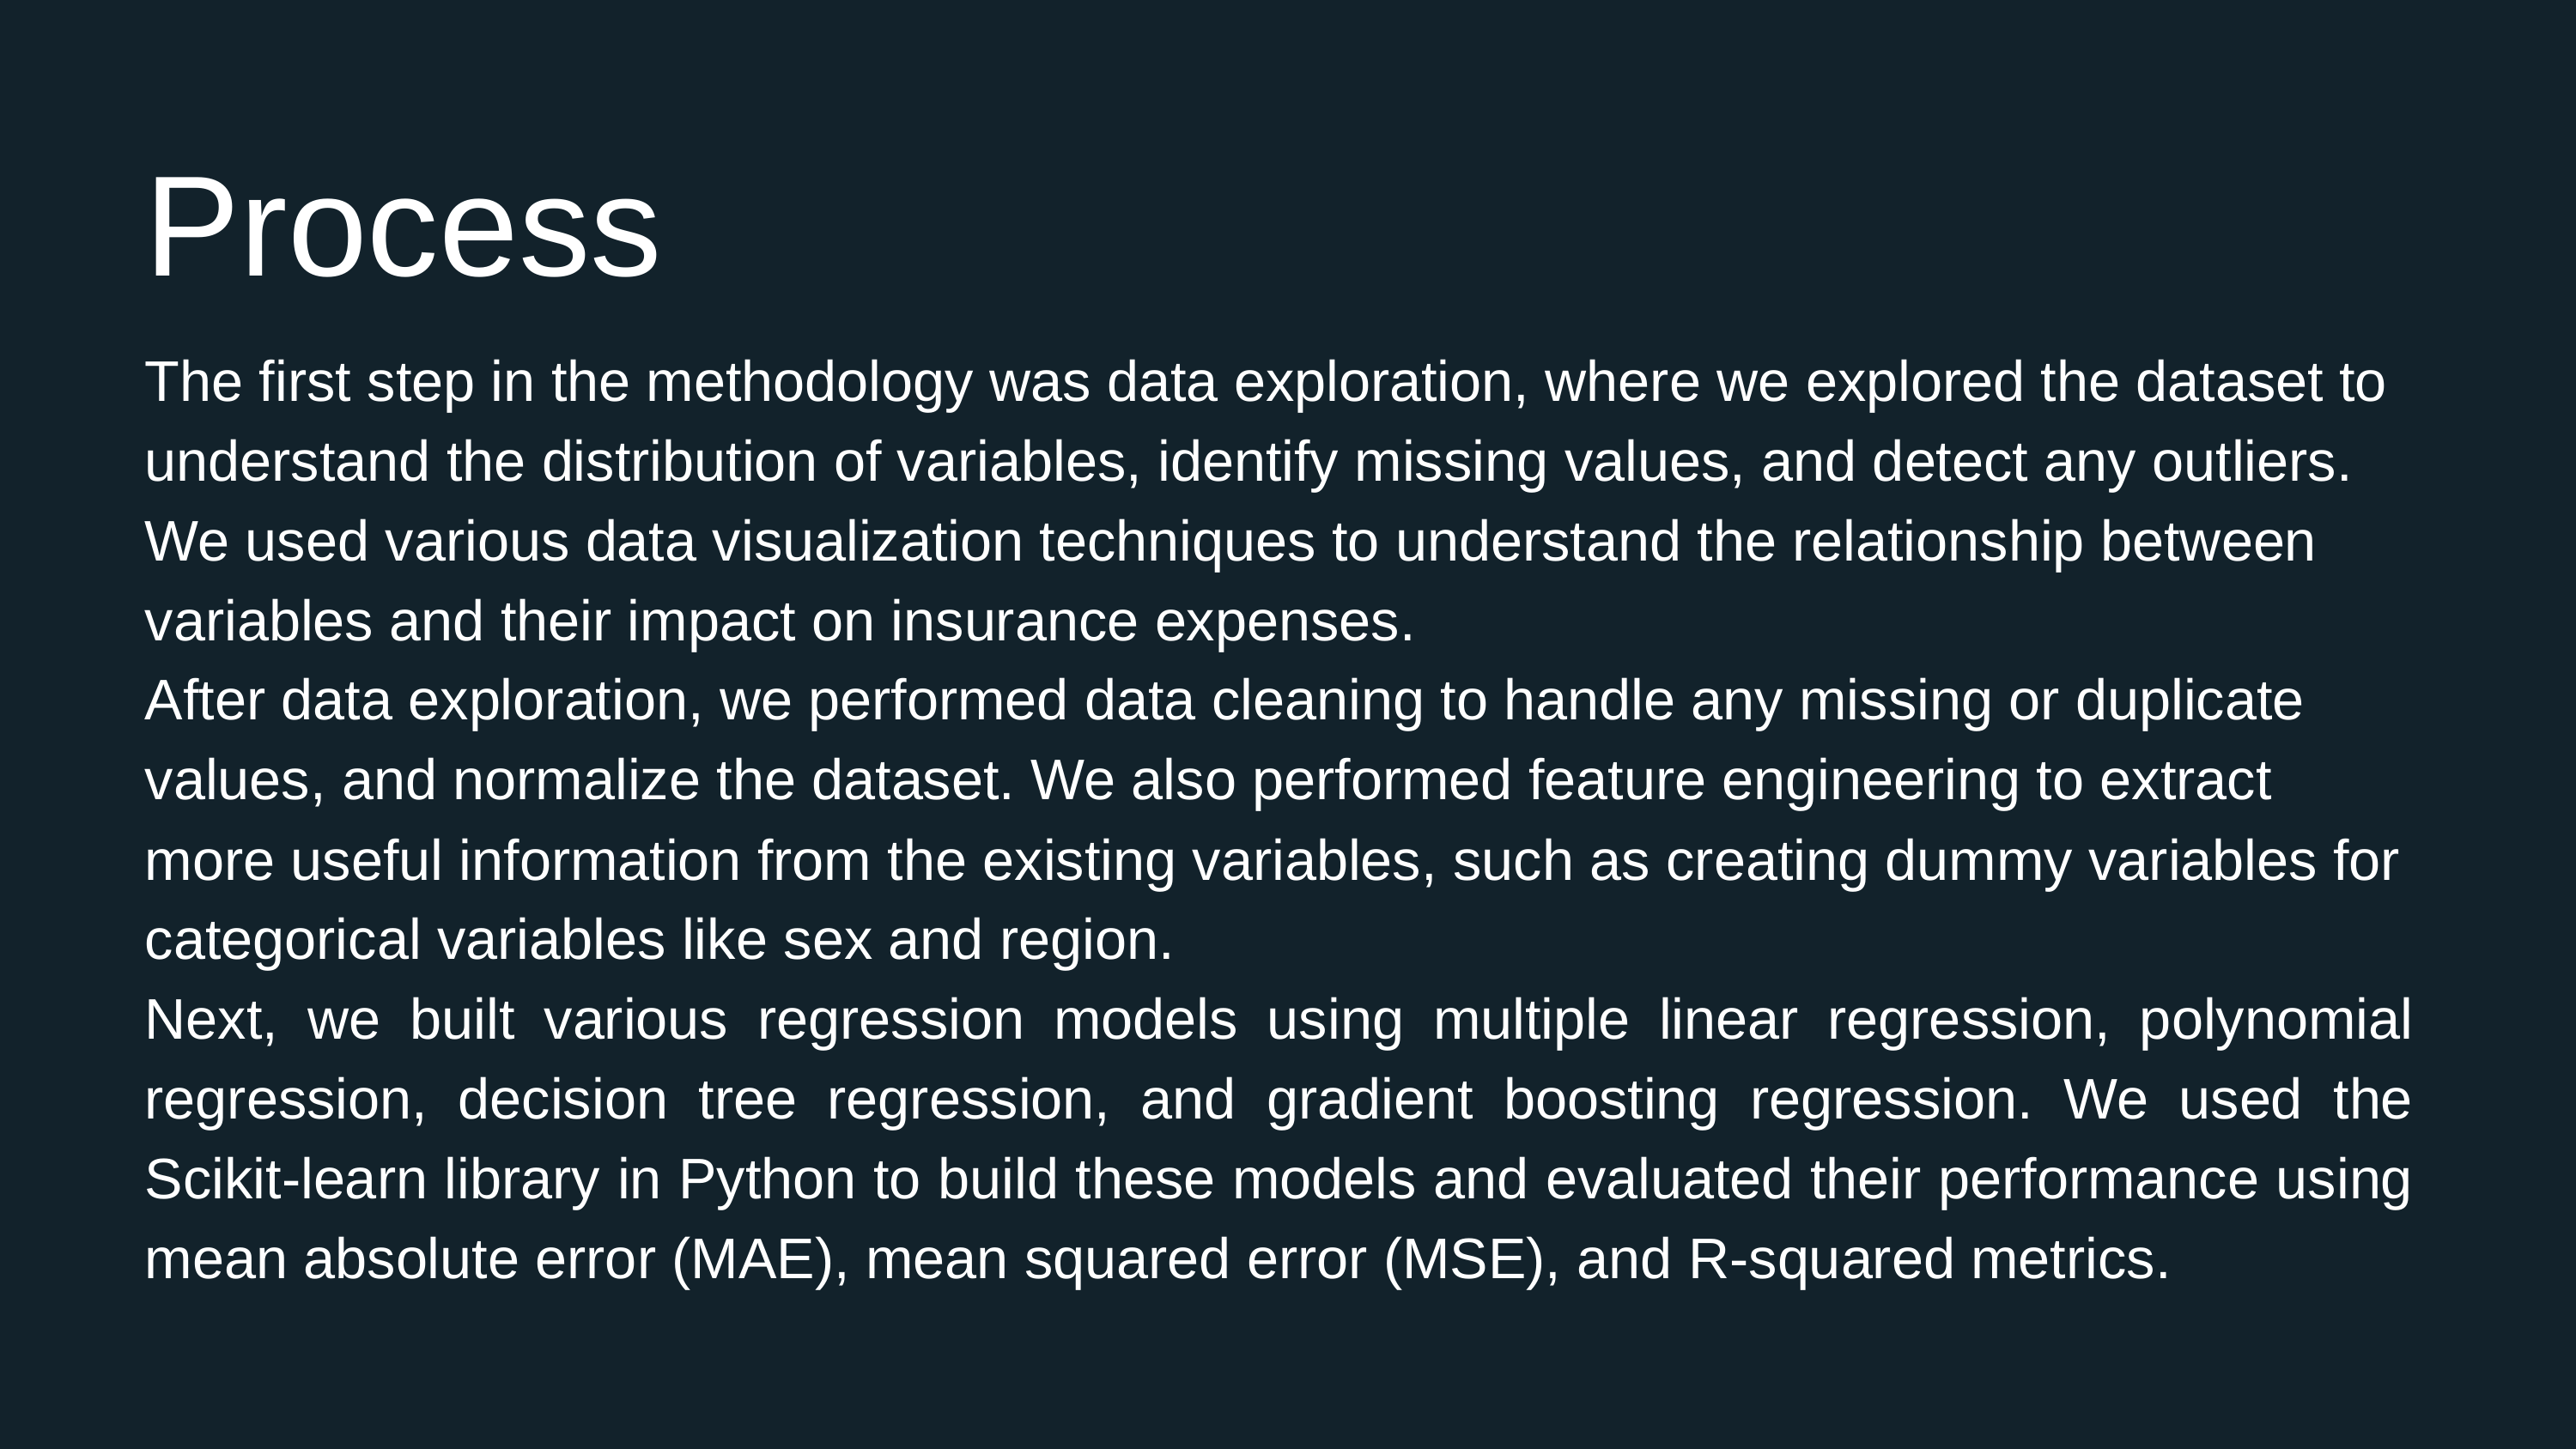

Process
The first step in the methodology was data exploration, where we explored the dataset to understand the distribution of variables, identify missing values, and detect any outliers. We used various data visualization techniques to understand the relationship between variables and their impact on insurance expenses.
After data exploration, we performed data cleaning to handle any missing or duplicate values, and normalize the dataset. We also performed feature engineering to extract more useful information from the existing variables, such as creating dummy variables for categorical variables like sex and region.
Next, we built various regression models using multiple linear regression, polynomial regression, decision tree regression, and gradient boosting regression. We used the Scikit-learn library in Python to build these models and evaluated their performance using mean absolute error (MAE), mean squared error (MSE), and R-squared metrics.